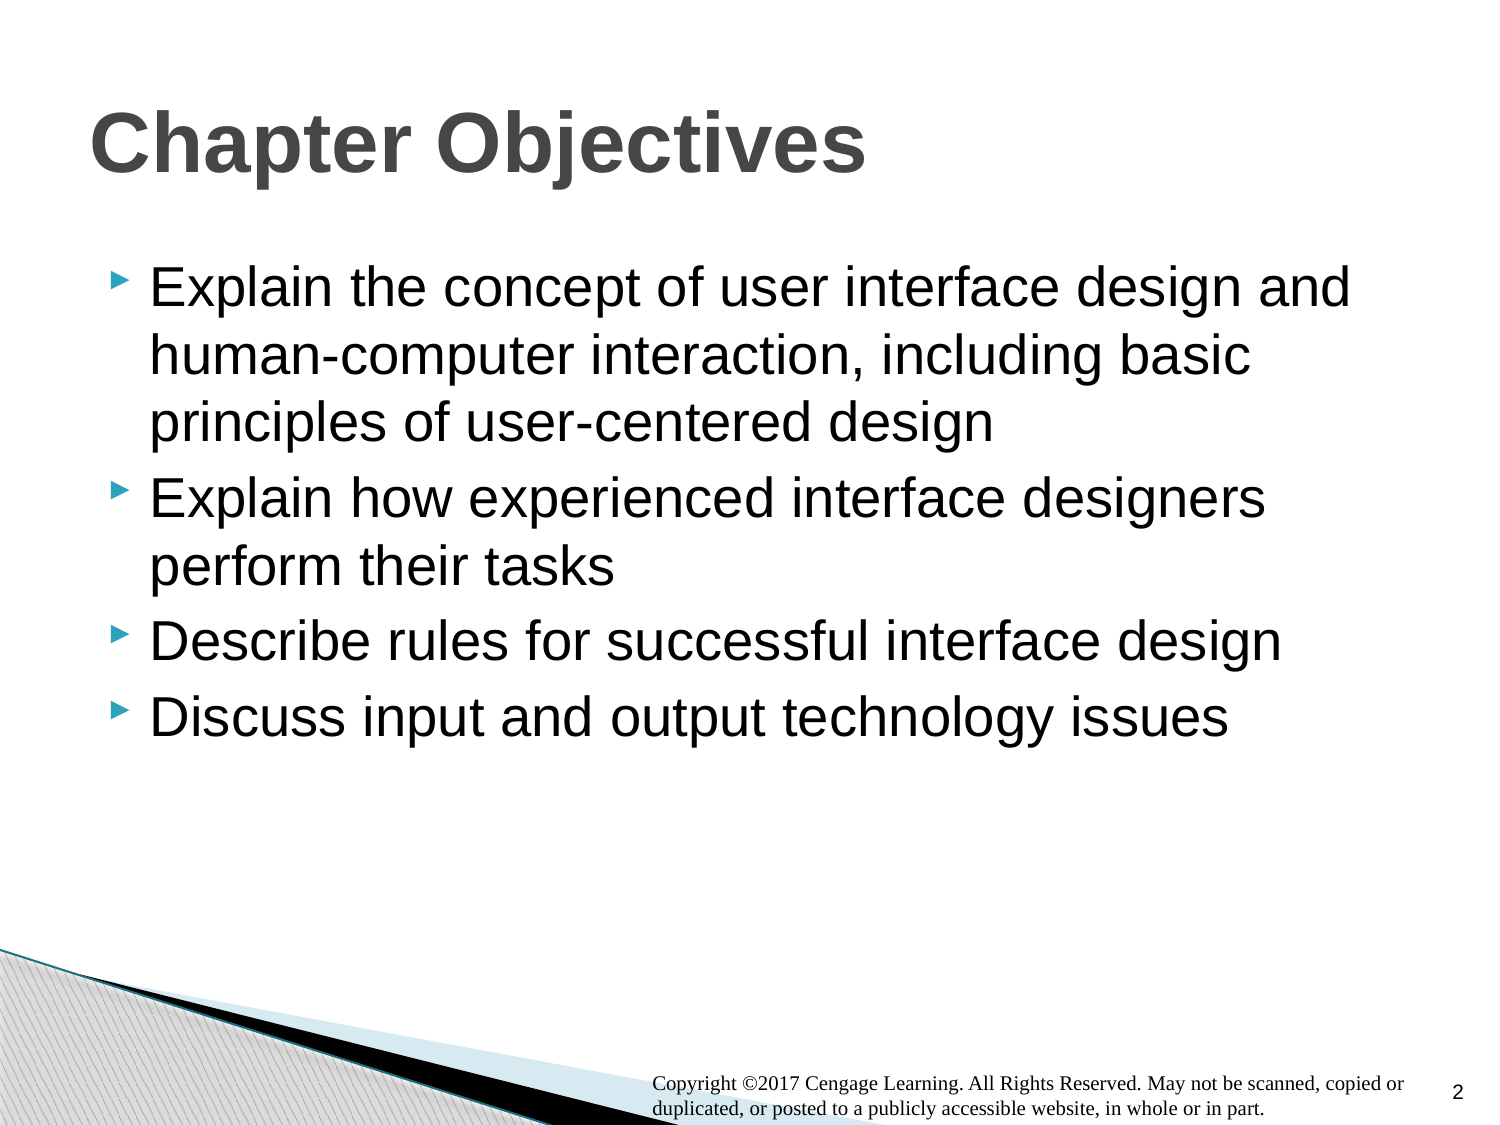

# Chapter Objectives
Explain the concept of user interface design and human-computer interaction, including basic principles of user-centered design
Explain how experienced interface designers perform their tasks
Describe rules for successful interface design
Discuss input and output technology issues
2
Copyright ©2017 Cengage Learning. All Rights Reserved. May not be scanned, copied or duplicated, or posted to a publicly accessible website, in whole or in part.